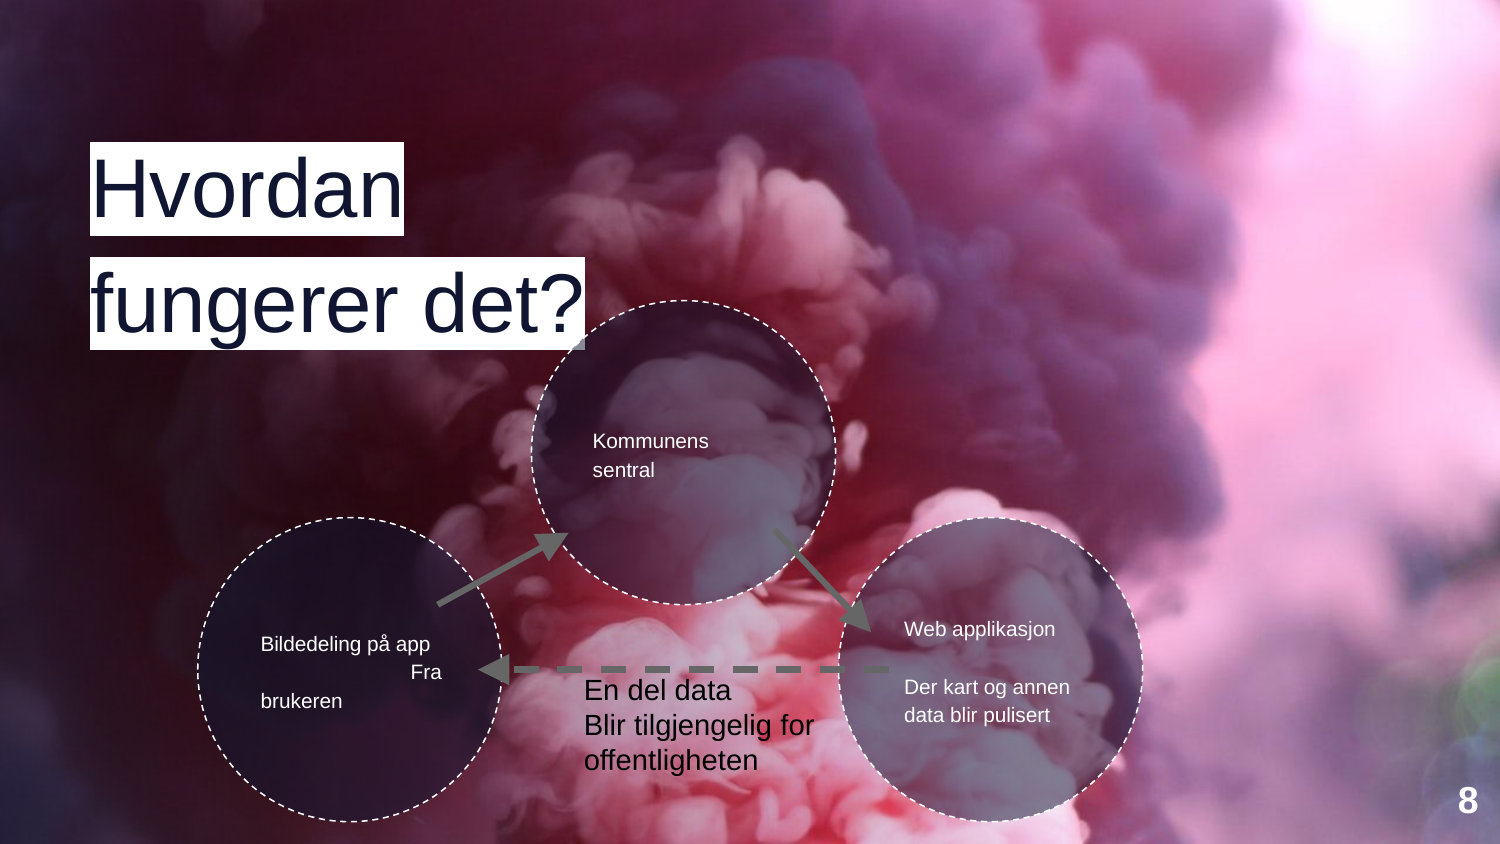

# Hvordan fungerer det?

Kommunens sentral

Web applikasjon
	Der kart og annen data blir pulisert
Bildedeling på app
	Fra brukeren
En del data
Blir tilgjengelig for offentligheten
8